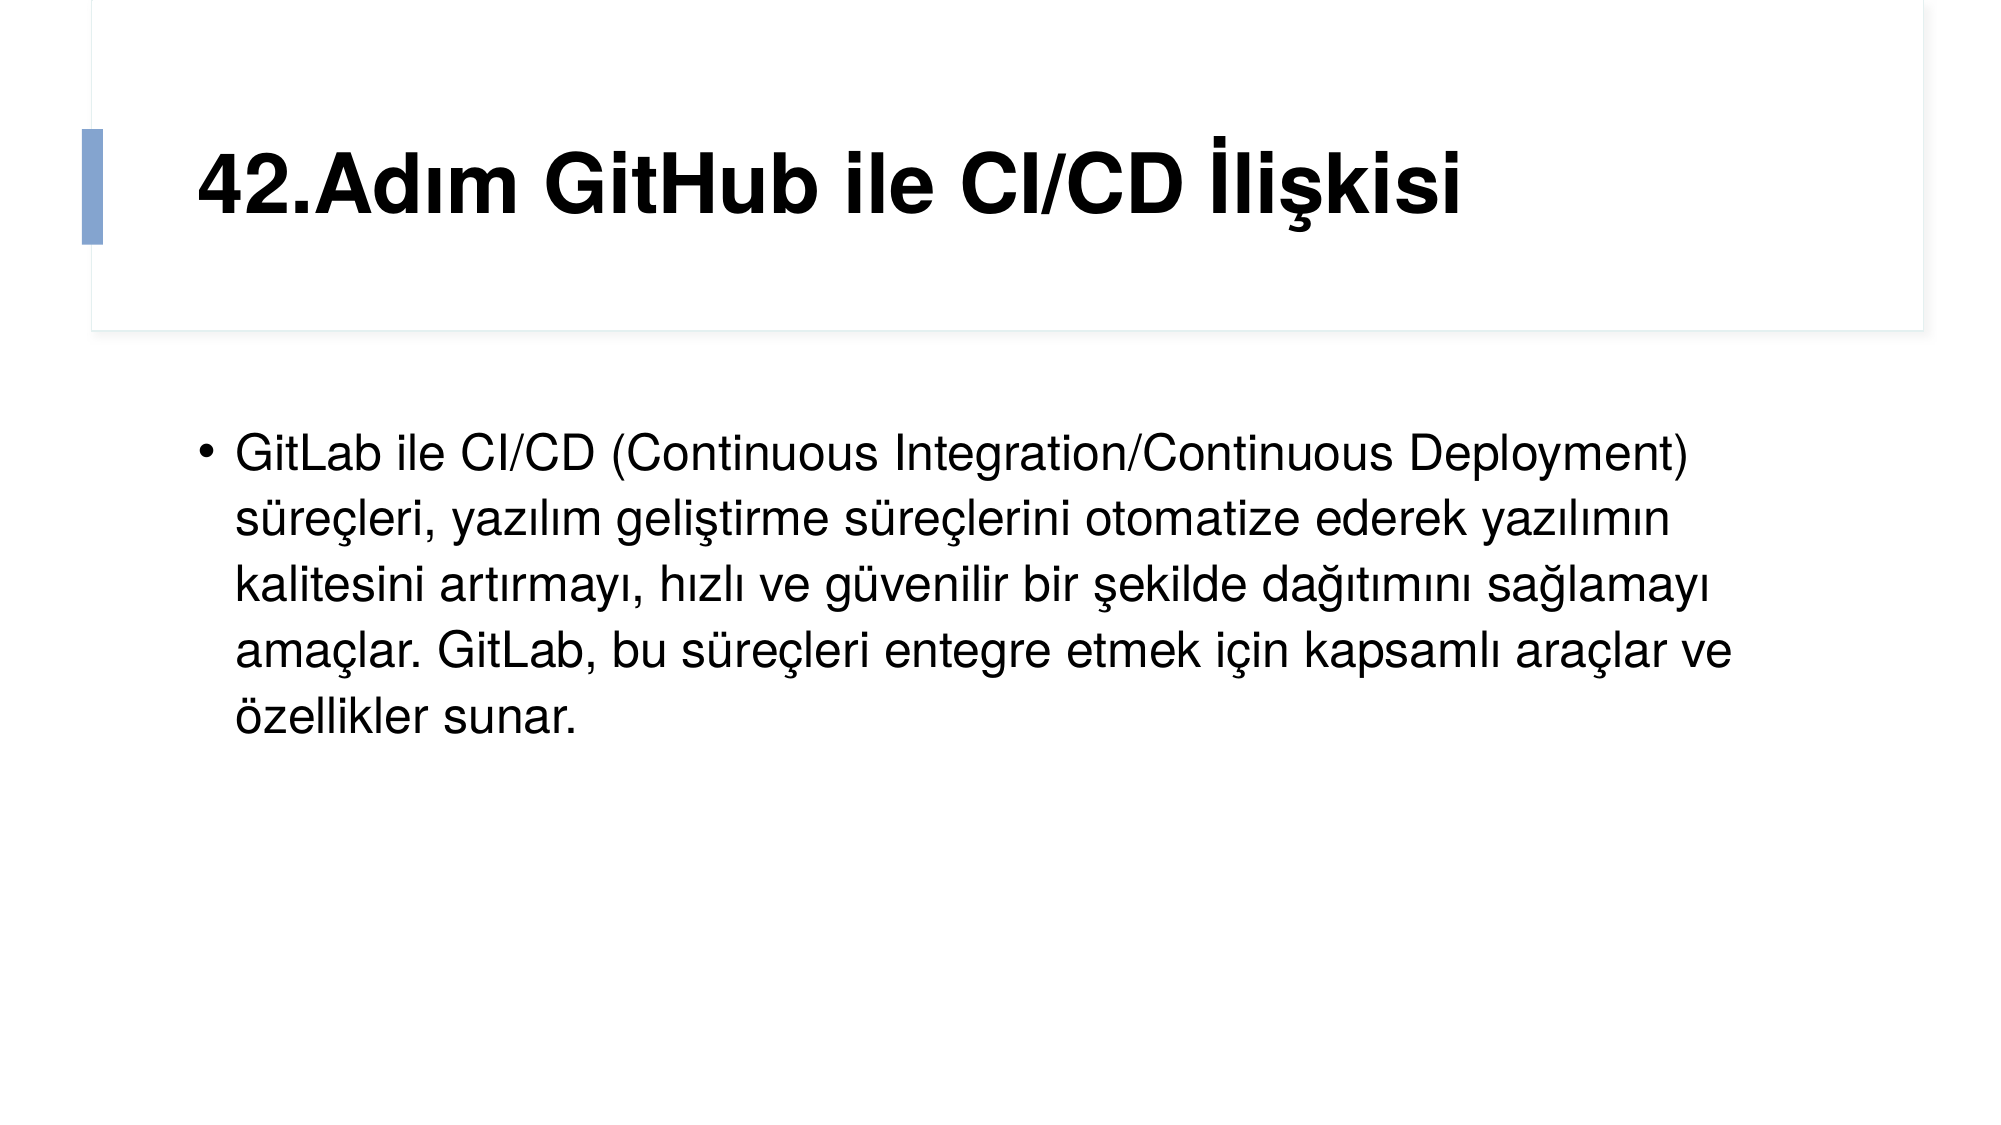

# 42.Adım GitHub ile CI/CD İlişkisi
GitLab ile CI/CD (Continuous Integration/Continuous Deployment) süreçleri, yazılım geliştirme süreçlerini otomatize ederek yazılımın kalitesini artırmayı, hızlı ve güvenilir bir şekilde dağıtımını sağlamayı amaçlar. GitLab, bu süreçleri entegre etmek için kapsamlı araçlar ve özellikler sunar.